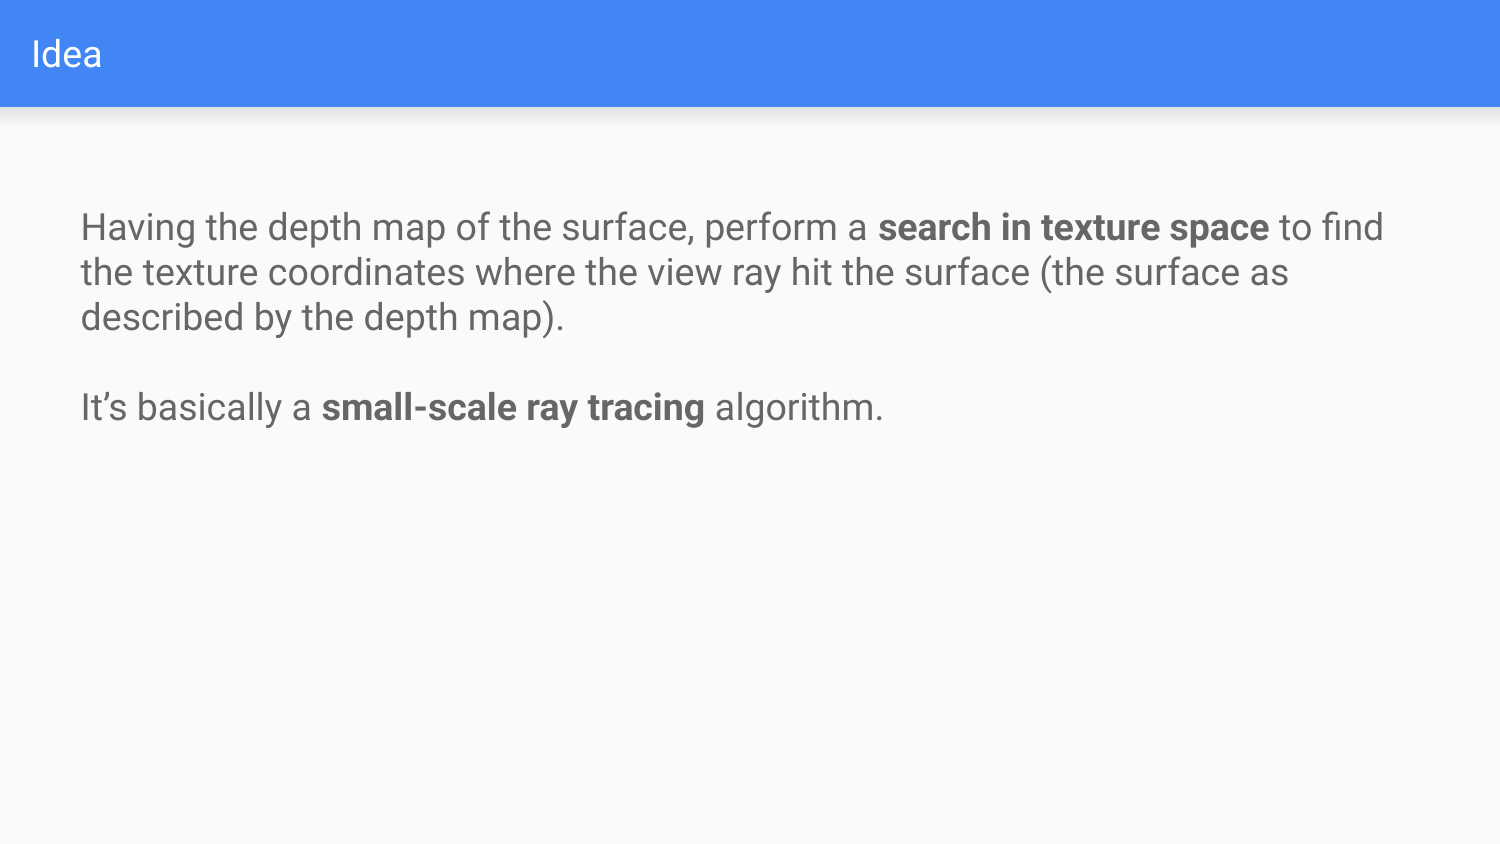

# Idea
Having the depth map of the surface, perform a search in texture space to find the texture coordinates where the view ray hit the surface (the surface as described by the depth map).

It’s basically a small-scale ray tracing algorithm.